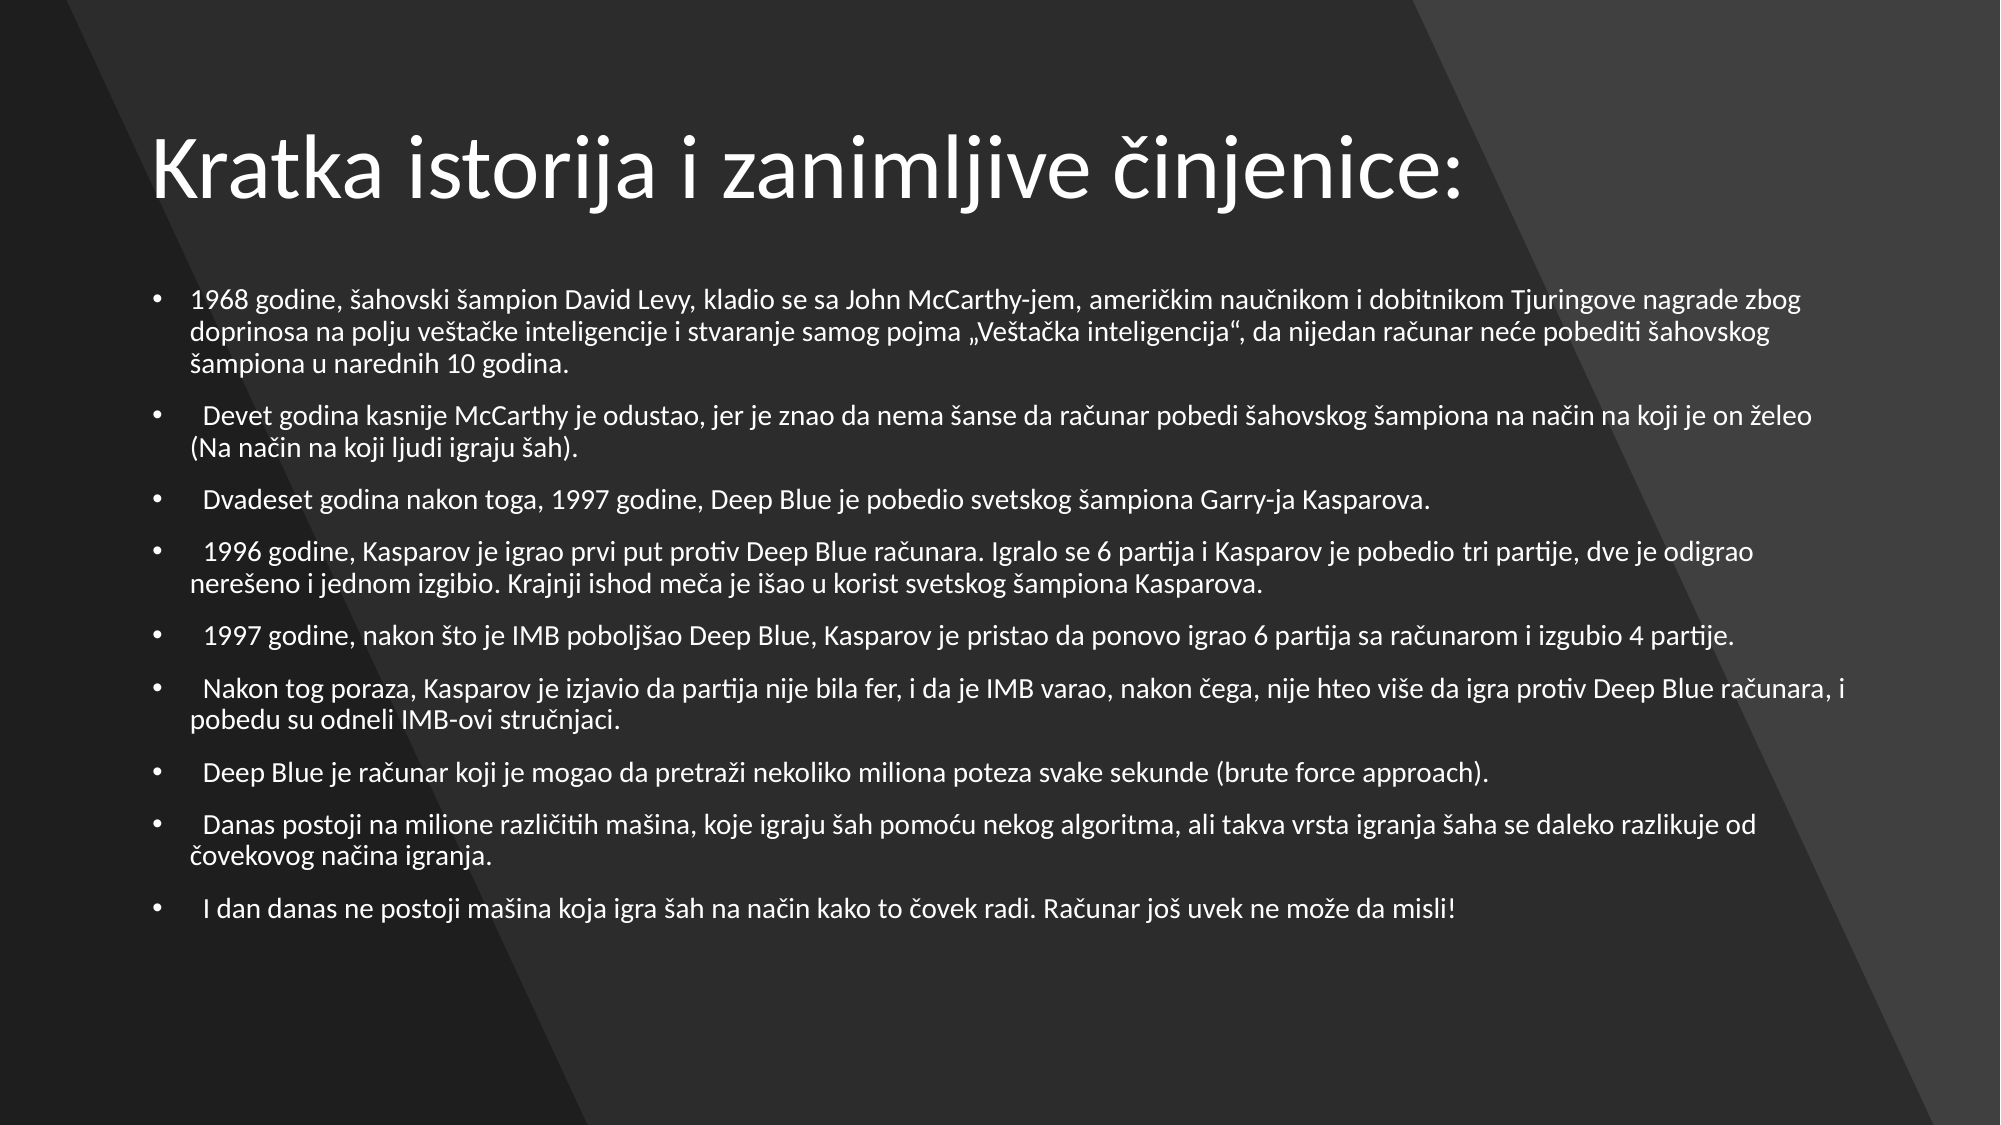

# Kratka istorija i zanimljive činjenice:
1968 godine, šahovski šampion David Levy, kladio se sa John McCarthy-jem, američkim naučnikom i dobitnikom Tjuringove nagrade zbog doprinosa na polju veštačke inteligencije i stvaranje samog pojma „Veštačka inteligencija“, da nijedan računar neće pobediti šahovskog šampiona u narednih 10 godina.
  Devet godina kasnije McCarthy je odustao, jer je znao da nema šanse da računar pobedi šahovskog šampiona na način na koji je on želeo (Na način na koji ljudi igraju šah).
  Dvadeset godina nakon toga, 1997 godine, Deep Blue je pobedio svetskog šampiona Garry-ja Kasparova.
  1996 godine, Kasparov je igrao prvi put protiv Deep Blue računara. Igralo se 6 partija i Kasparov je pobedio tri partije, dve je odigrao nerešeno i jednom izgibio. Krajnji ishod meča je išao u korist svetskog šampiona Kasparova.
  1997 godine, nakon što je IMB poboljšao Deep Blue, Kasparov je pristao da ponovo igrao 6 partija sa računarom i izgubio 4 partije.
  Nakon tog poraza, Kasparov je izjavio da partija nije bila fer, i da je IMB varao, nakon čega, nije hteo više da igra protiv Deep Blue računara, i pobedu su odneli IMB-ovi stručnjaci.
  Deep Blue je računar koji je mogao da pretraži nekoliko miliona poteza svake sekunde (brute force approach).
  Danas postoji na milione različitih mašina, koje igraju šah pomoću nekog algoritma, ali takva vrsta igranja šaha se daleko razlikuje od čovekovog načina igranja.
  I dan danas ne postoji mašina koja igra šah na način kako to čovek radi. Računar još uvek ne može da misli!